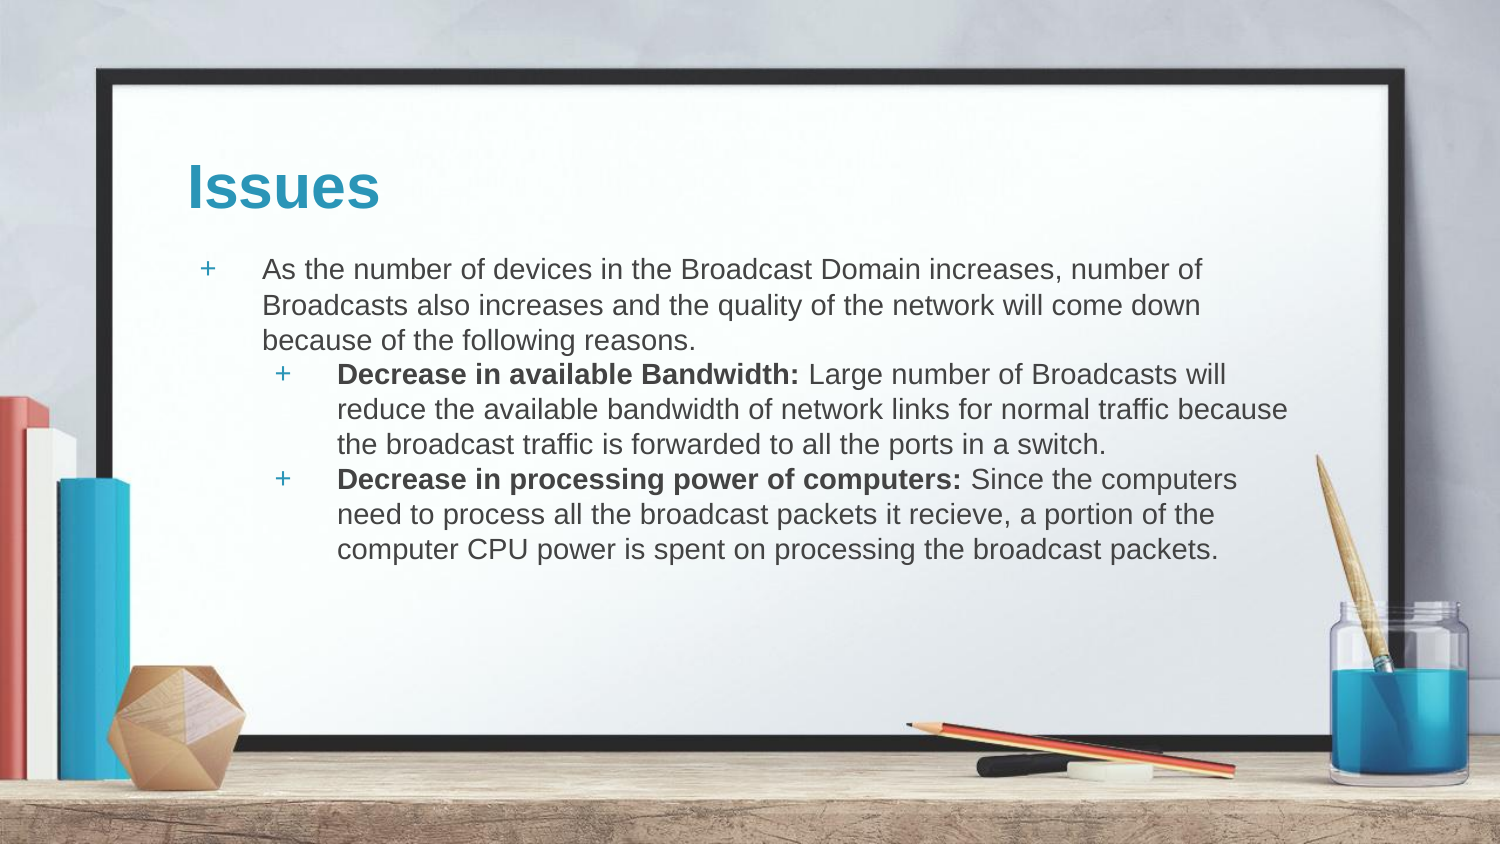

# Issues
As the number of devices in the Broadcast Domain increases, number of Broadcasts also increases and the quality of the network will come down because of the following reasons.
Decrease in available Bandwidth: Large number of Broadcasts will reduce the available bandwidth of network links for normal traffic because the broadcast traffic is forwarded to all the ports in a switch.
Decrease in processing power of computers: Since the computers need to process all the broadcast packets it recieve, a portion of the computer CPU power is spent on processing the broadcast packets.